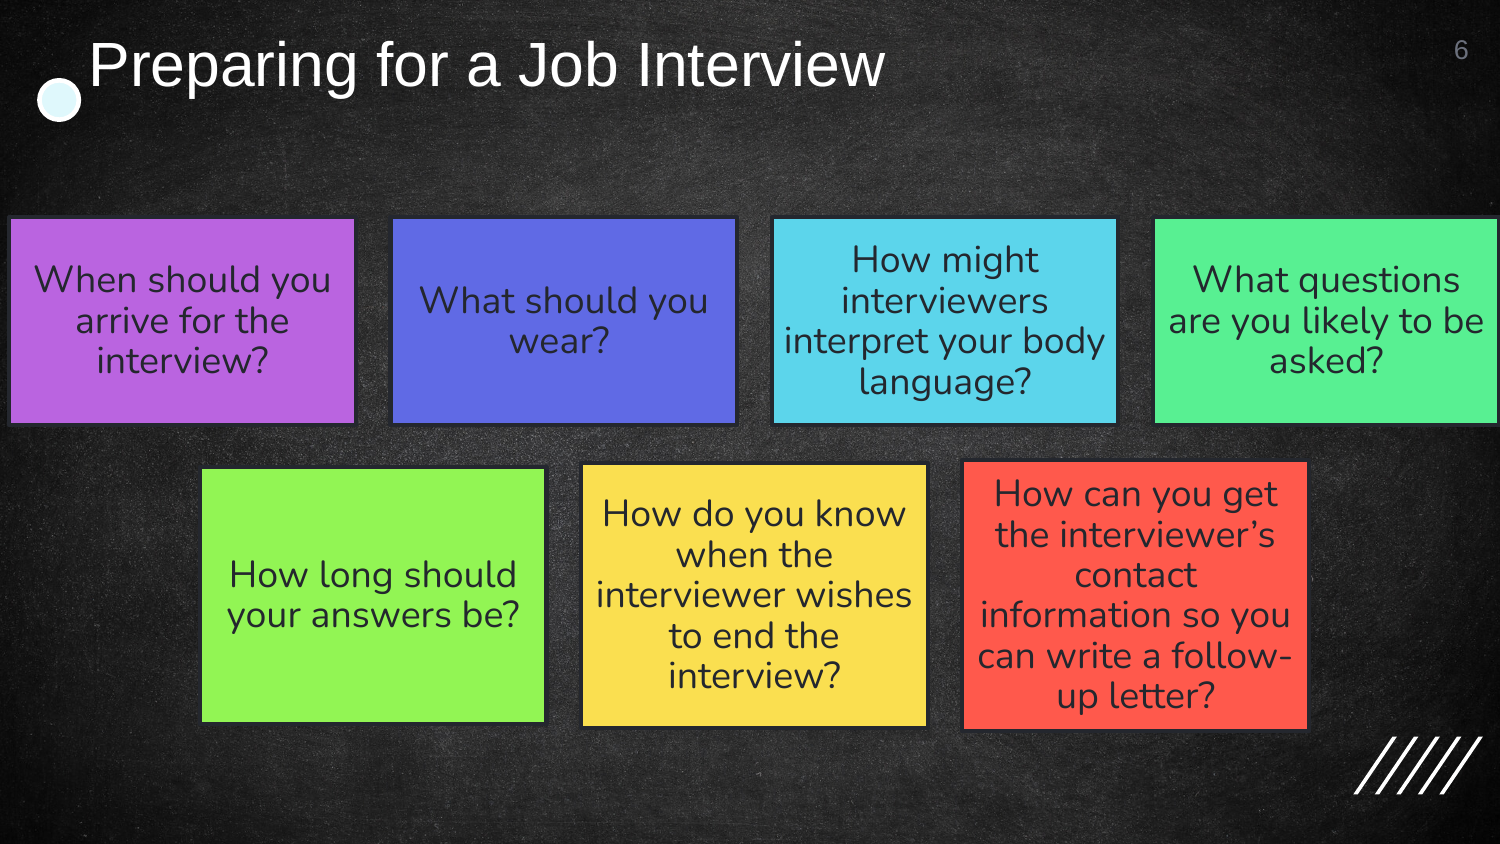

# Preparing for a Job Interview
6
When should you arrive for the interview?
What should you wear?
How might interviewers interpret your body language?
What questions are you likely to be asked?
How long should your answers be?
How do you know when the interviewer wishes to end the interview?
How can you get the interviewer’s contact information so you can write a follow-up letter?